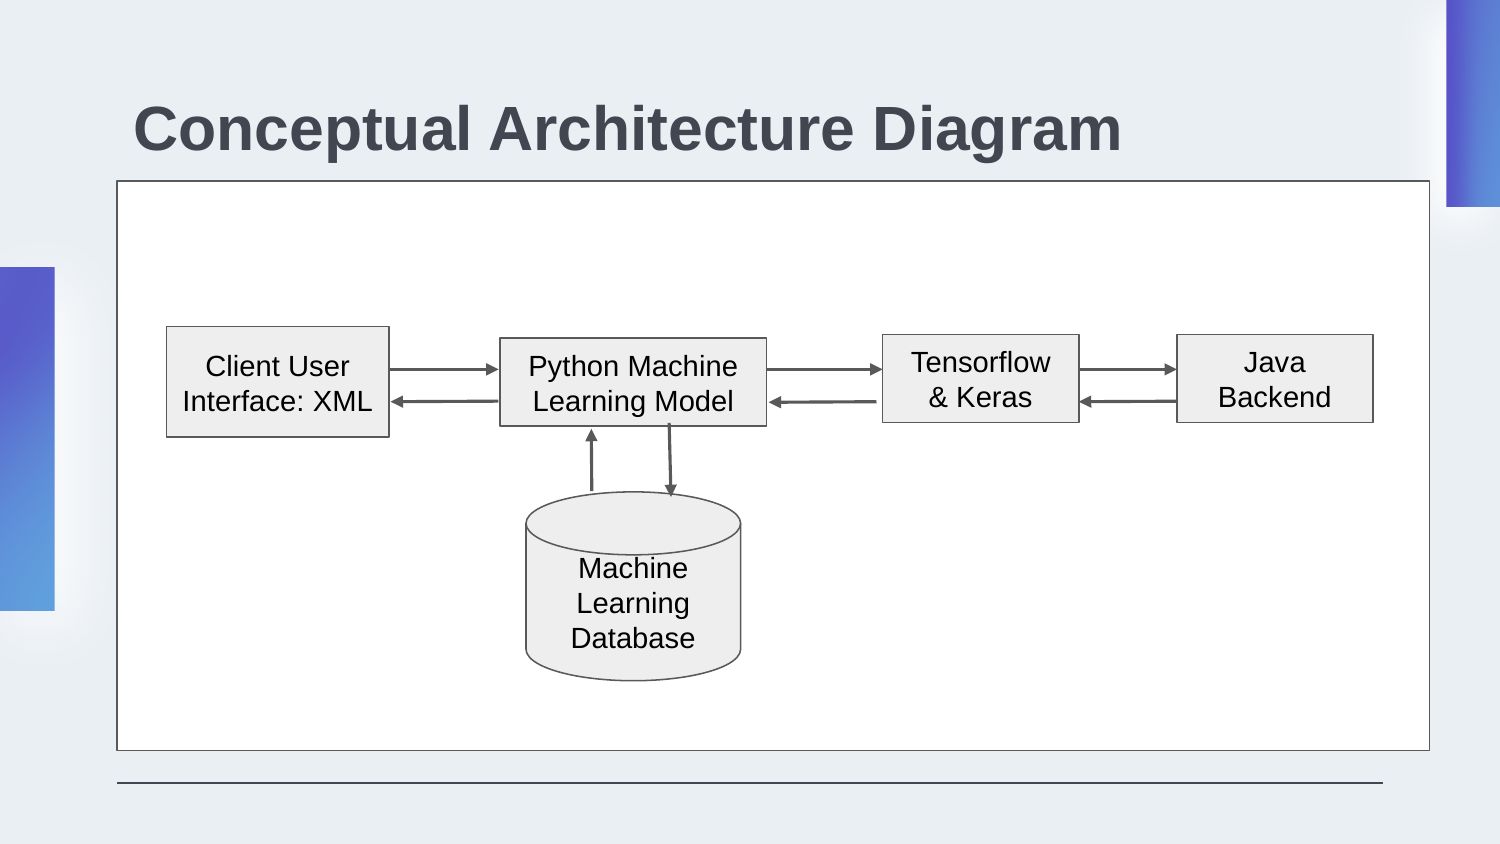

# Conceptual Architecture Diagram

Client User Interface: XML
Tensorflow & Keras
Java Backend
Python Machine Learning Model
Machine Learning Database